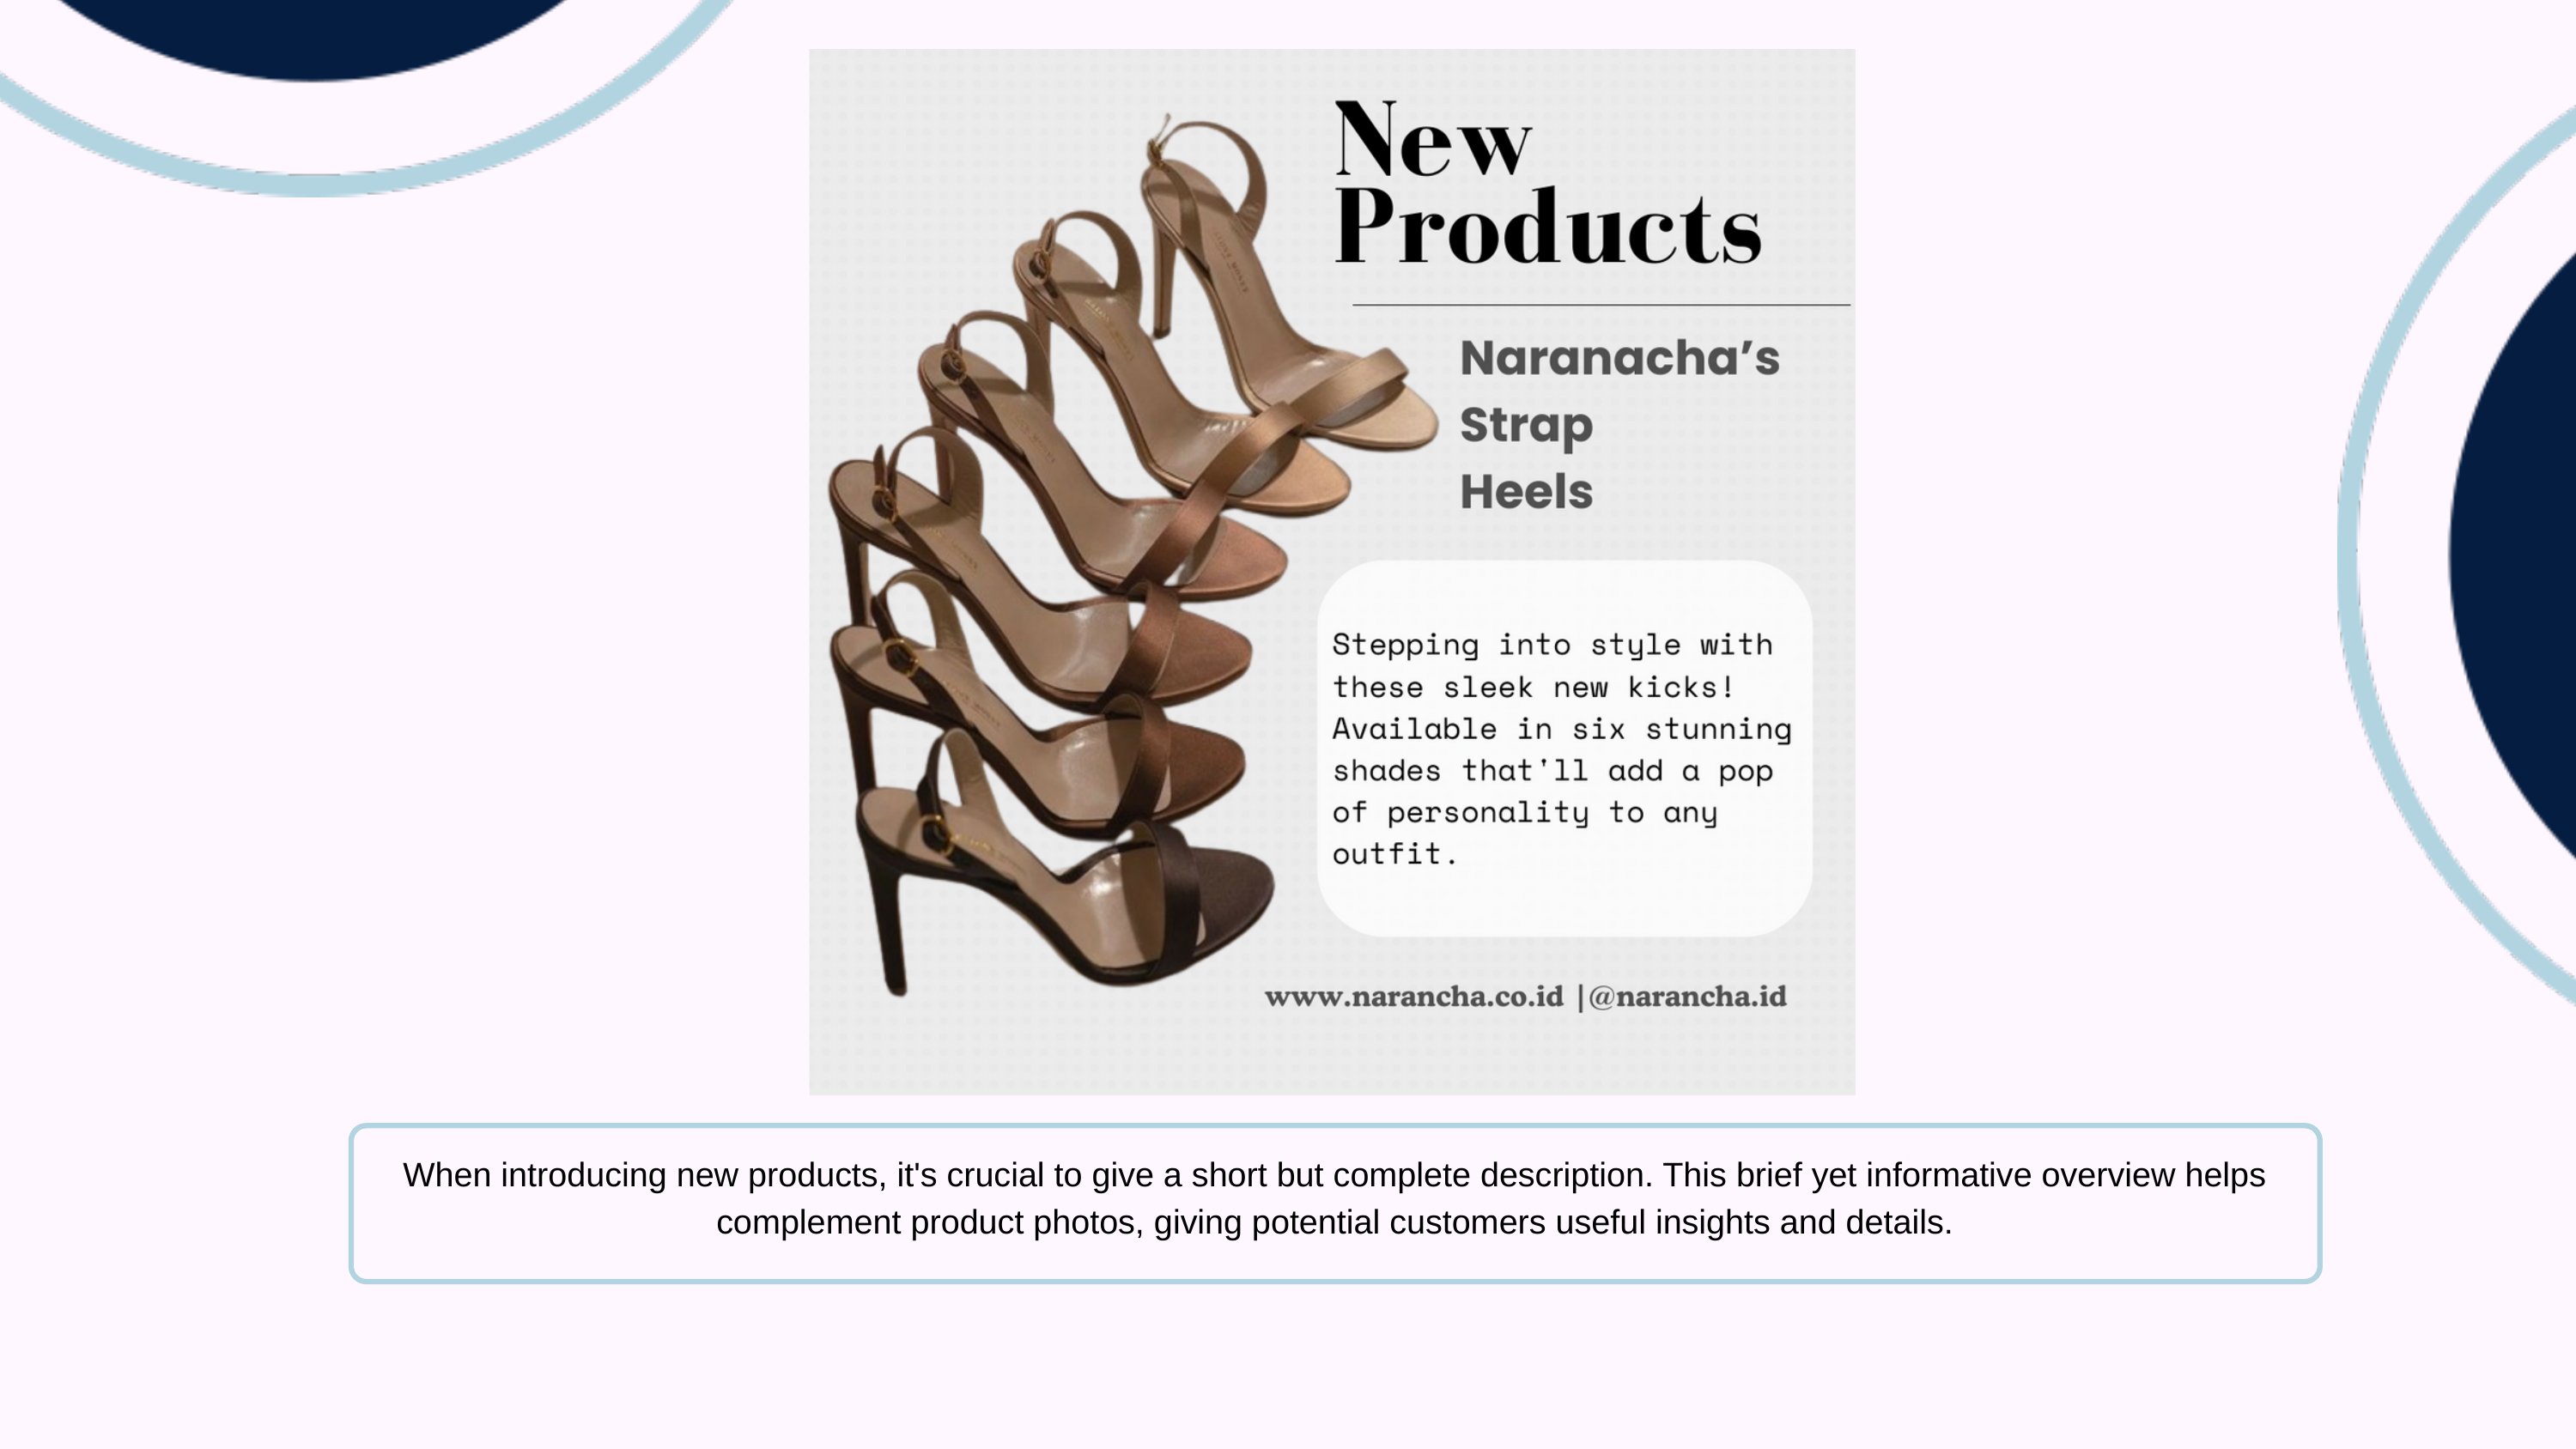

When introducing new products, it's crucial to give a short but complete description. This brief yet informative overview helps complement product photos, giving potential customers useful insights and details.